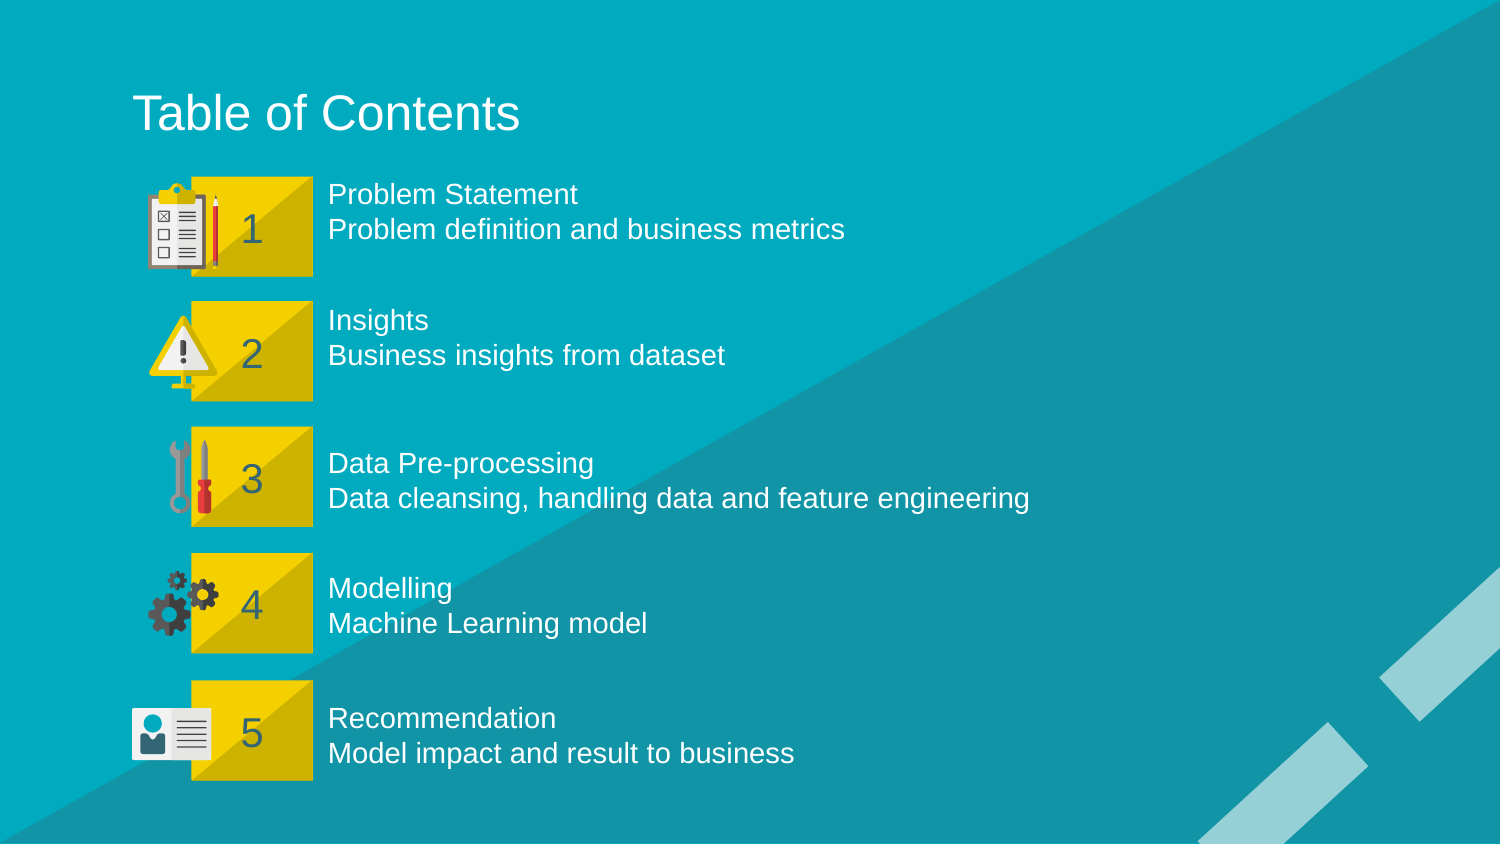

# Table of Contents

Problem Statement
Problem definition and business metrics

1

Insights
Business insights from dataset

2

3
Data Pre-processing
Data cleansing, handling data and feature engineering

Modelling
Machine Learning model
4

5
Recommendation
Model impact and result to business